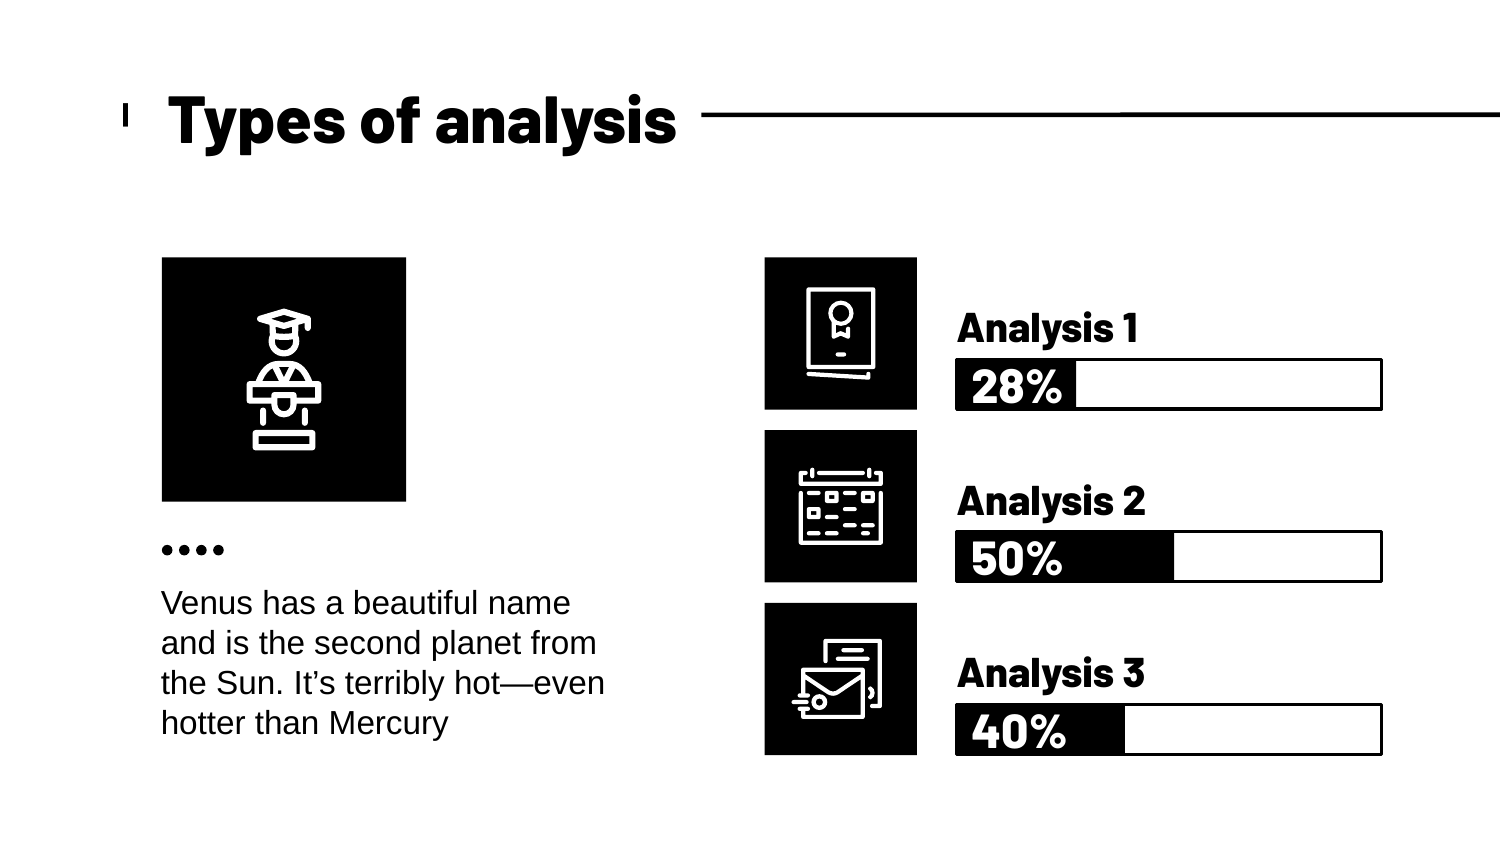

# Types of analysis

Analysis 1

28%

Analysis 2

50%

Venus has a beautiful name and is the second planet from the Sun. It’s terribly hot—even hotter than Mercury

Analysis 3
40%